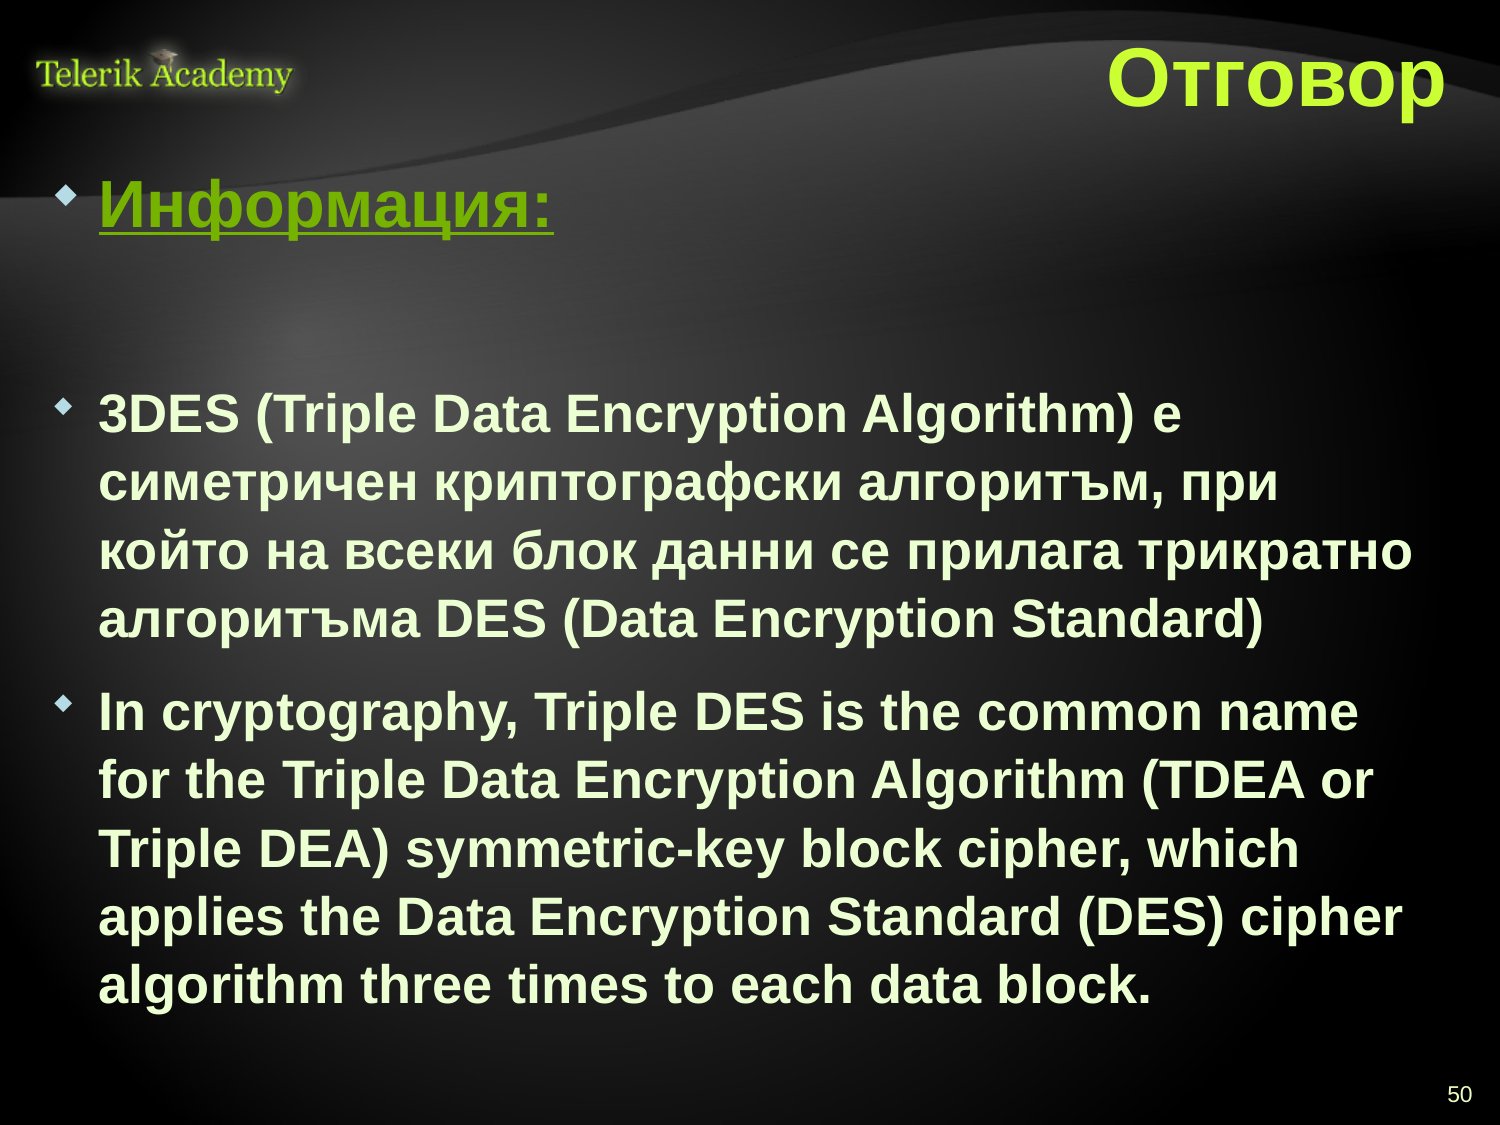

# Отговор
Информация:

3DES (Triple Data Encryption Algorithm) е симетричен криптографски алгоритъм, при който на всеки блок данни се прилага трикратно алгоритъма DES (Data Encryption Standard)
In cryptography, Triple DES is the common name for the Triple Data Encryption Algorithm (TDEA or Triple DEA) symmetric-key block cipher, which applies the Data Encryption Standard (DES) cipher algorithm three times to each data block.

50